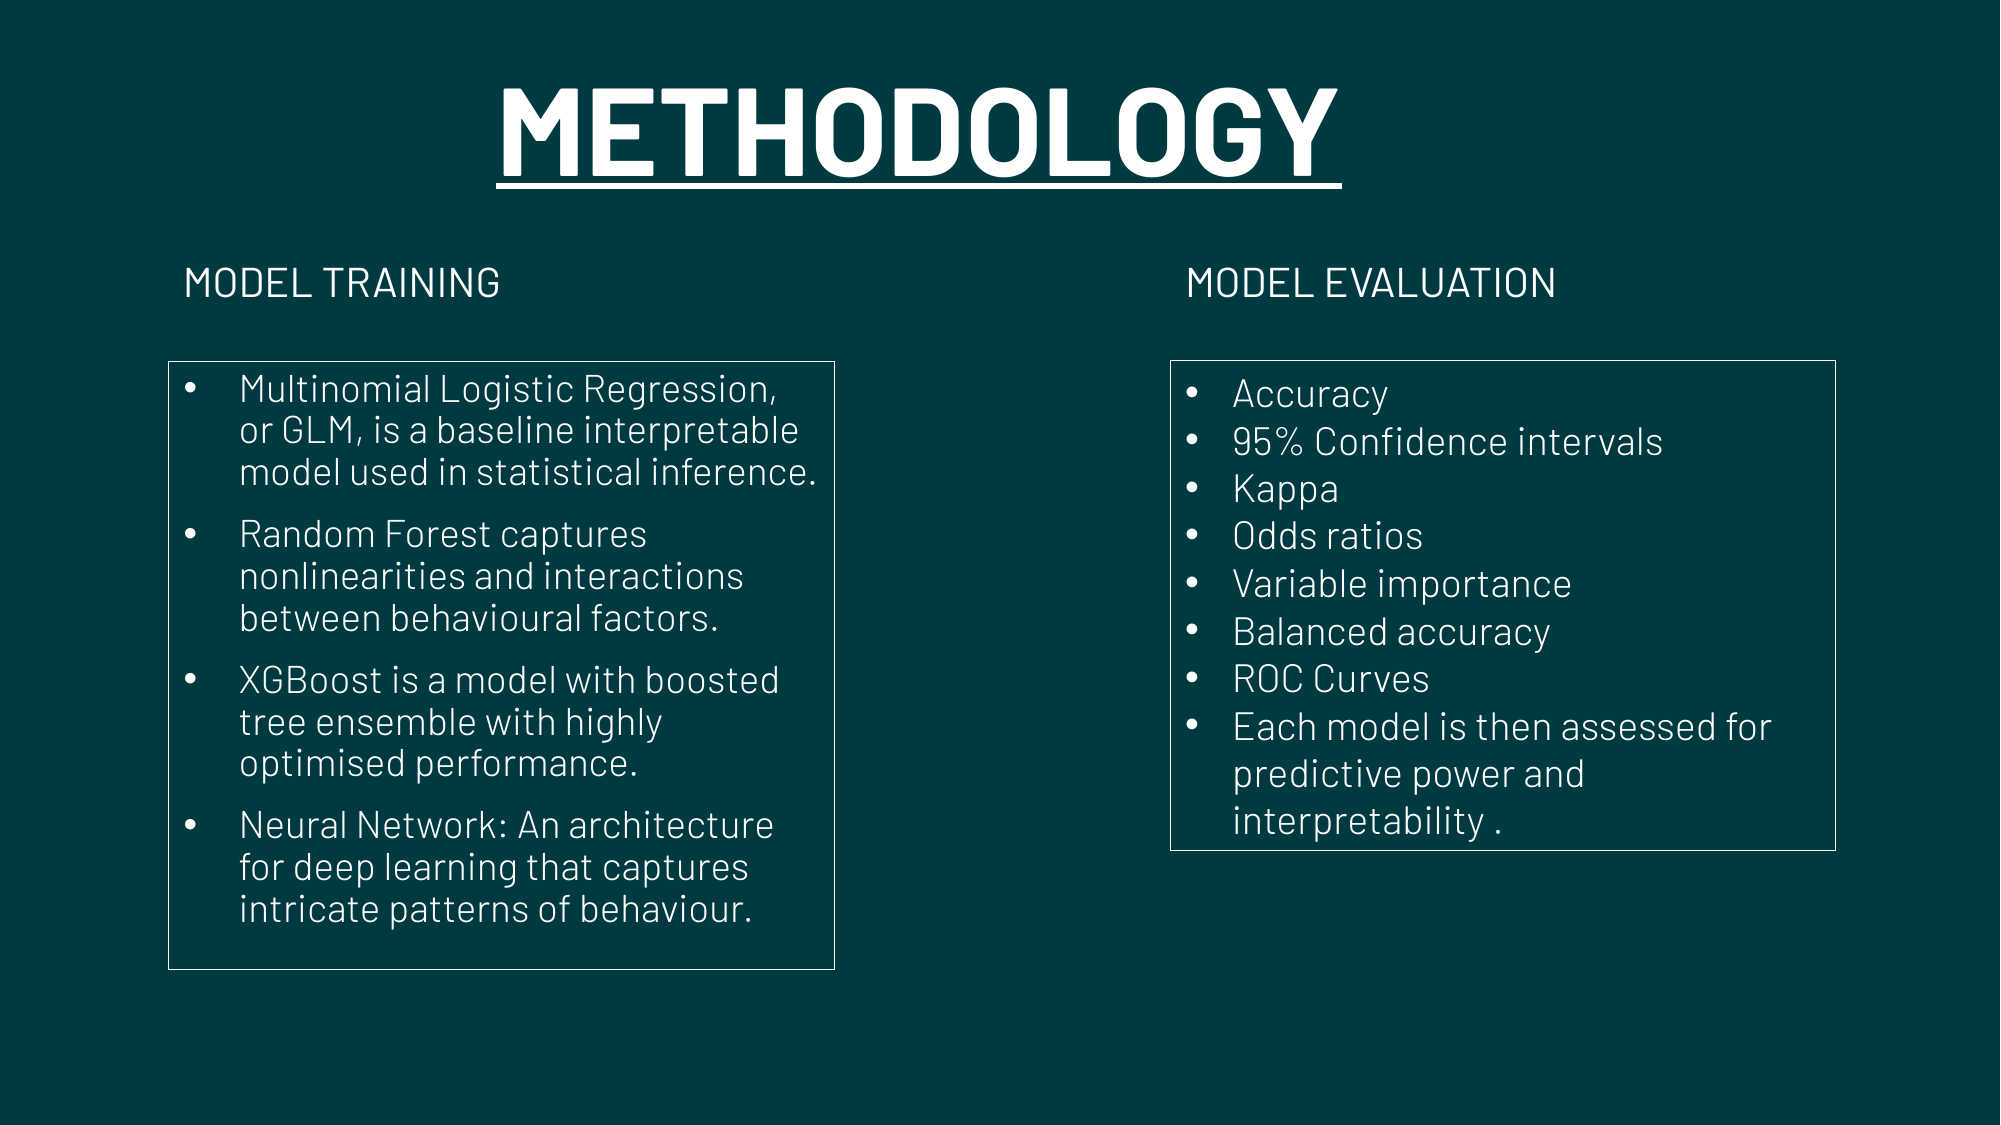

# METHODOLOGY
MODEL EVALUATION
MODEL TRAINING
Accuracy
95% Confidence intervals
Kappa
Odds ratios
Variable importance
Balanced accuracy
ROC Curves
Each model is then assessed for predictive power and interpretability .
Multinomial Logistic Regression, or GLM, is a baseline interpretable model used in statistical inference.
Random Forest captures nonlinearities and interactions between behavioural factors.
XGBoost is a model with boosted tree ensemble with highly optimised performance.
Neural Network: An architecture for deep learning that captures intricate patterns of behaviour.